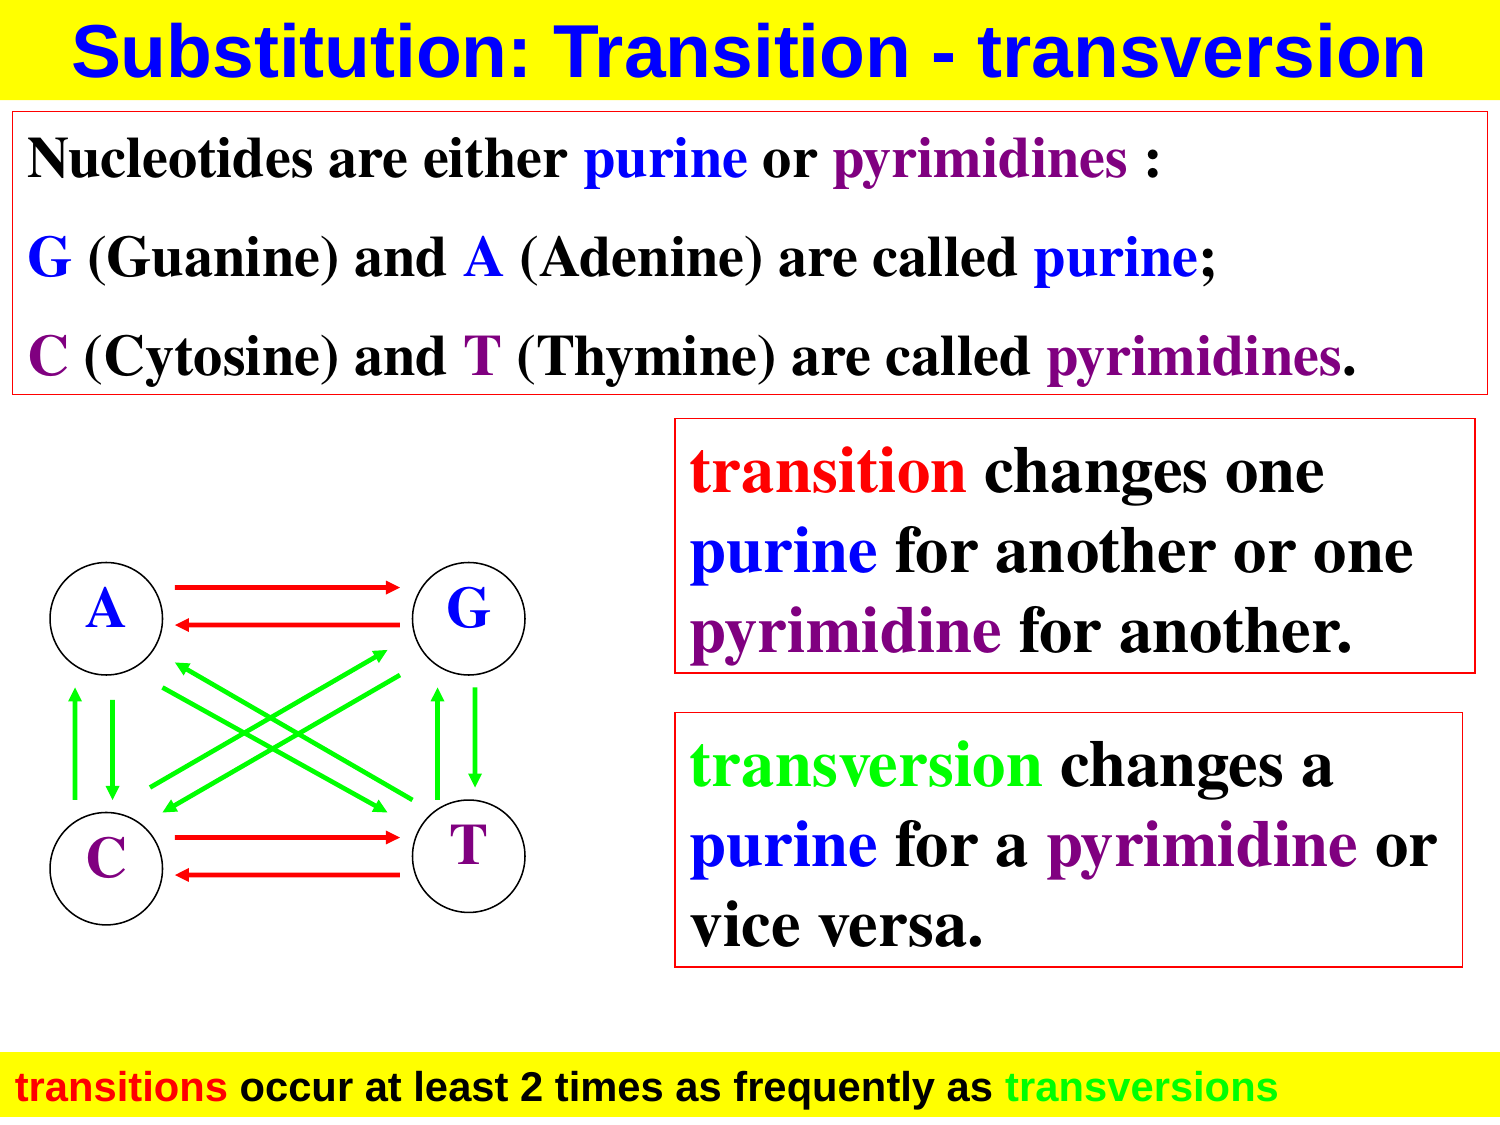

Substitution: Transition - transversion
Nucleotides are either purine or pyrimidines :
G (Guanine) and A (Adenine) are called purine;
C (Cytosine) and T (Thymine) are called pyrimidines.

transition changes one purine for another or one pyrimidine for another.
A

G

T

C

transversion changes a purine for a pyrimidine or vice versa.
transitions occur at least 2 times as frequently as transversions